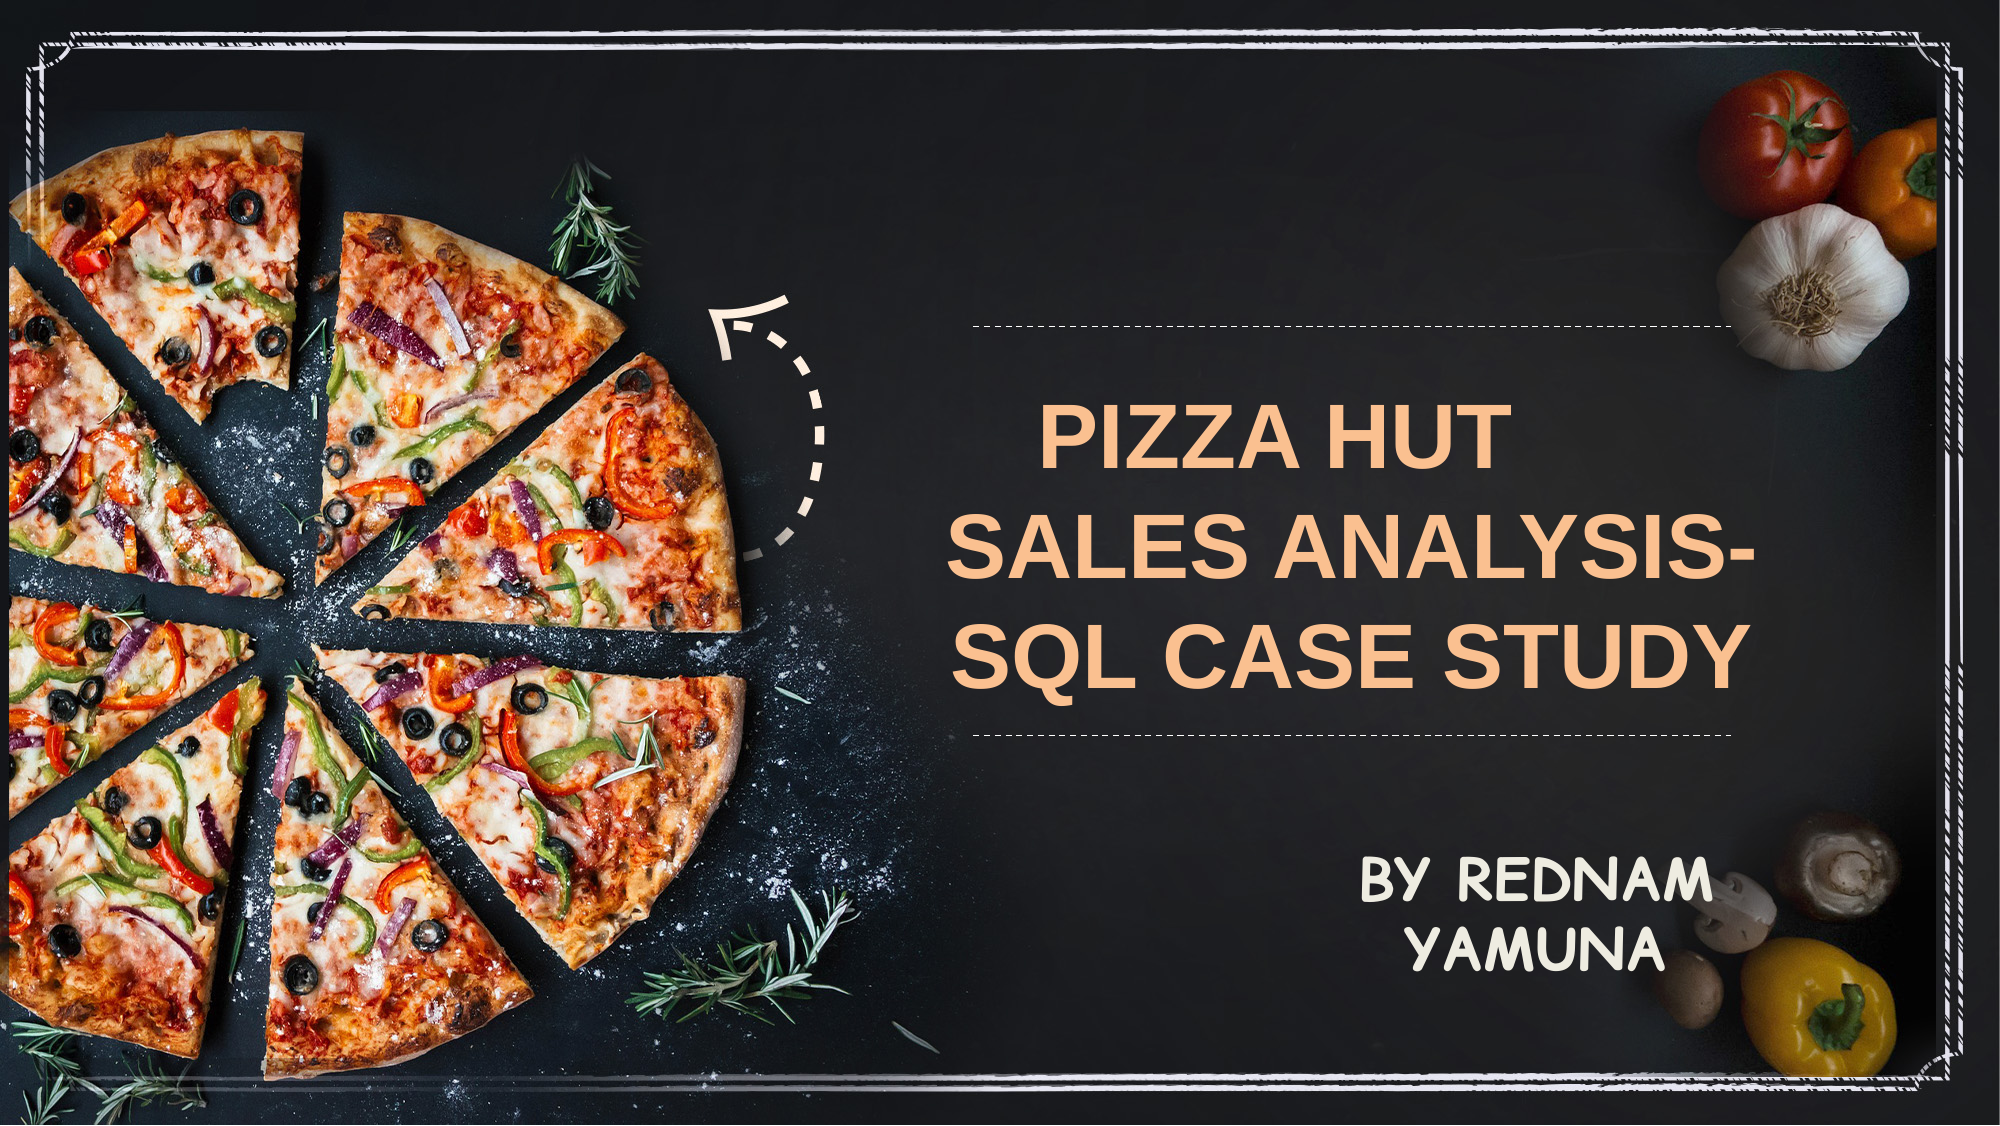

# PIZZA HUT SALES ANALYSIS- SQL CASE STUDY
BY REDNAM YAMUNA